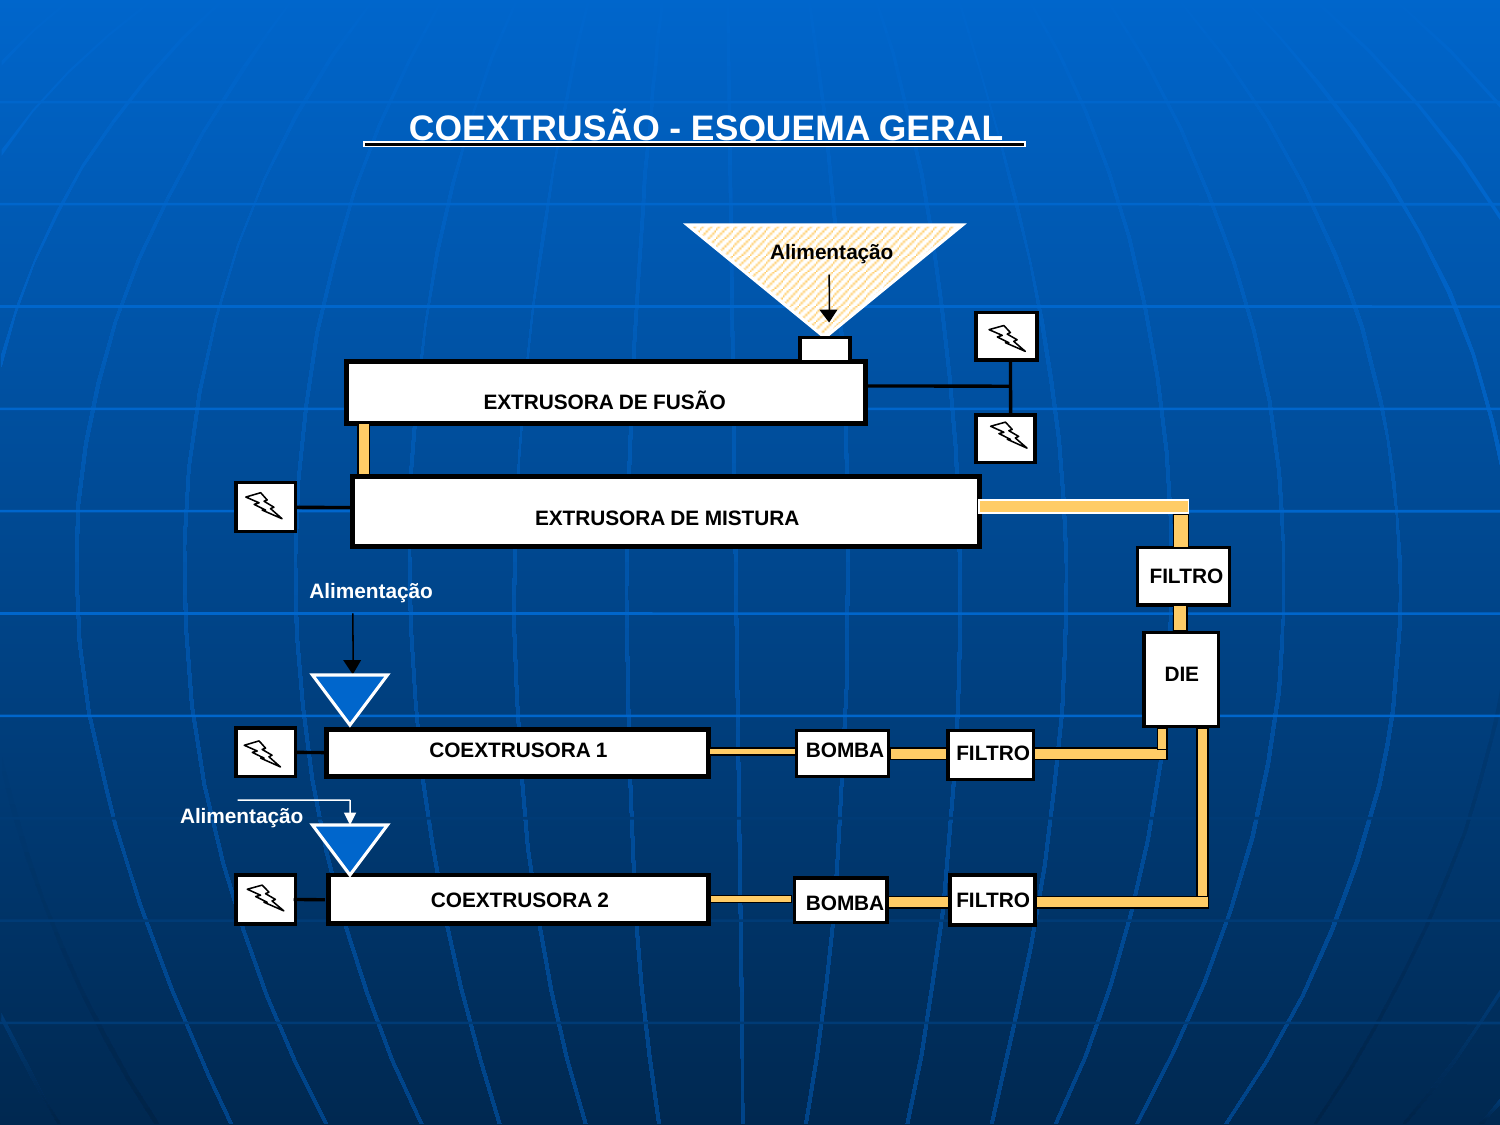

COEXTRUSÃO - ESQUEMA GERAL

Alimentação

EXTRUSORA DE FUSÃO

EXTRUSORA DE MISTURA

  FILTRO
Alimentação

 DIE

COEXTRUSORA 1
 BOMBA
 FILTRO

Alimentação

COEXTRUSORA 2
 FILTRO
 BOMBA